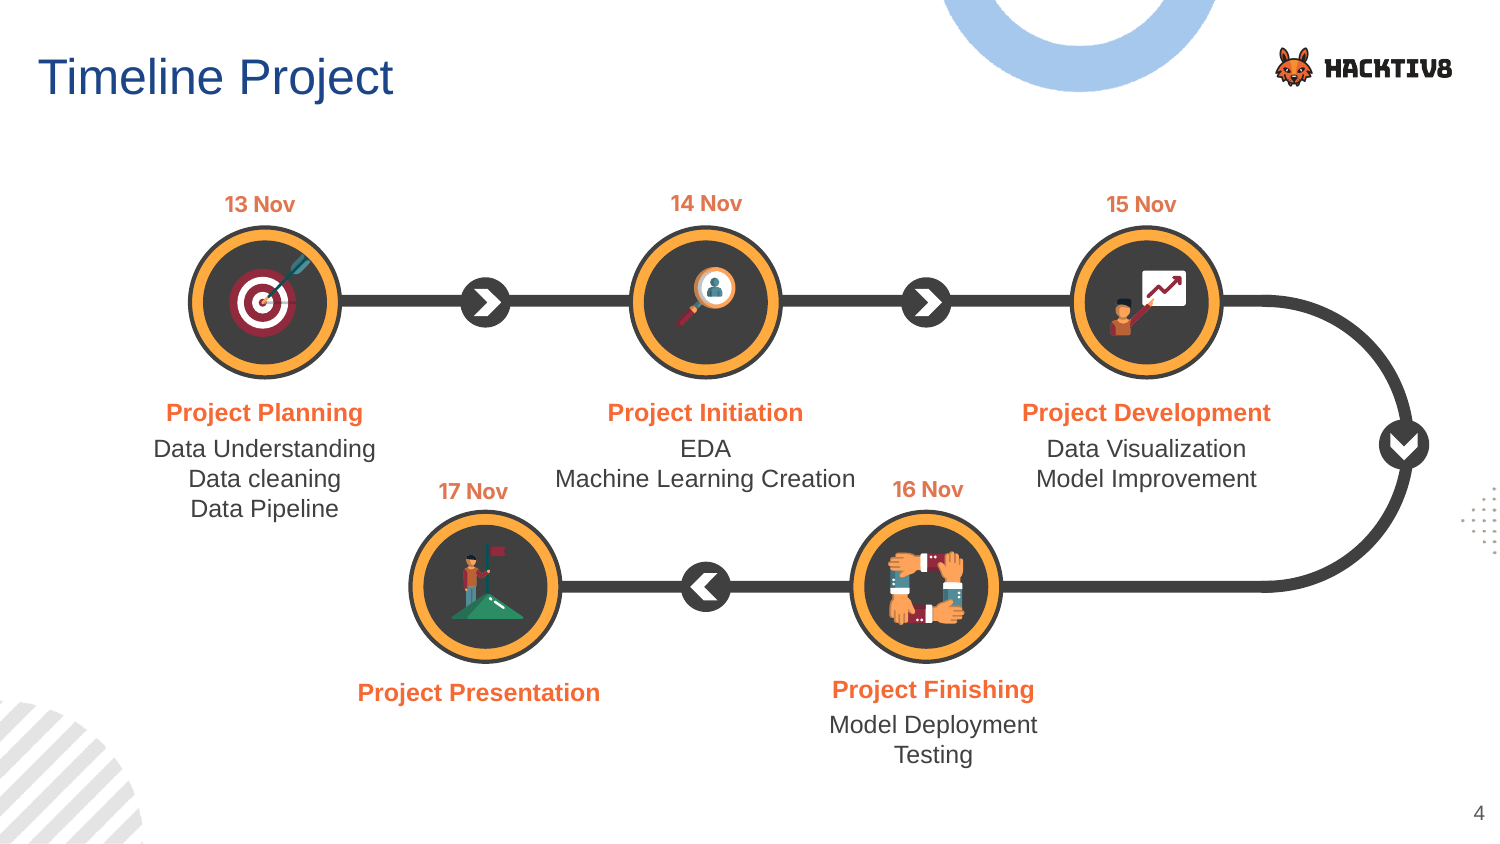

Timeline Project
14 Nov
15 Nov
13 Nov

Project Planning
Data Understanding
Data cleaning
Data Pipeline
Project Initiation
EDA
Machine Learning Creation
Project Development
Data Visualization
Model Improvement

16 Nov
17 Nov

Project Finishing
Model Deployment
Testing
Project Presentation

4